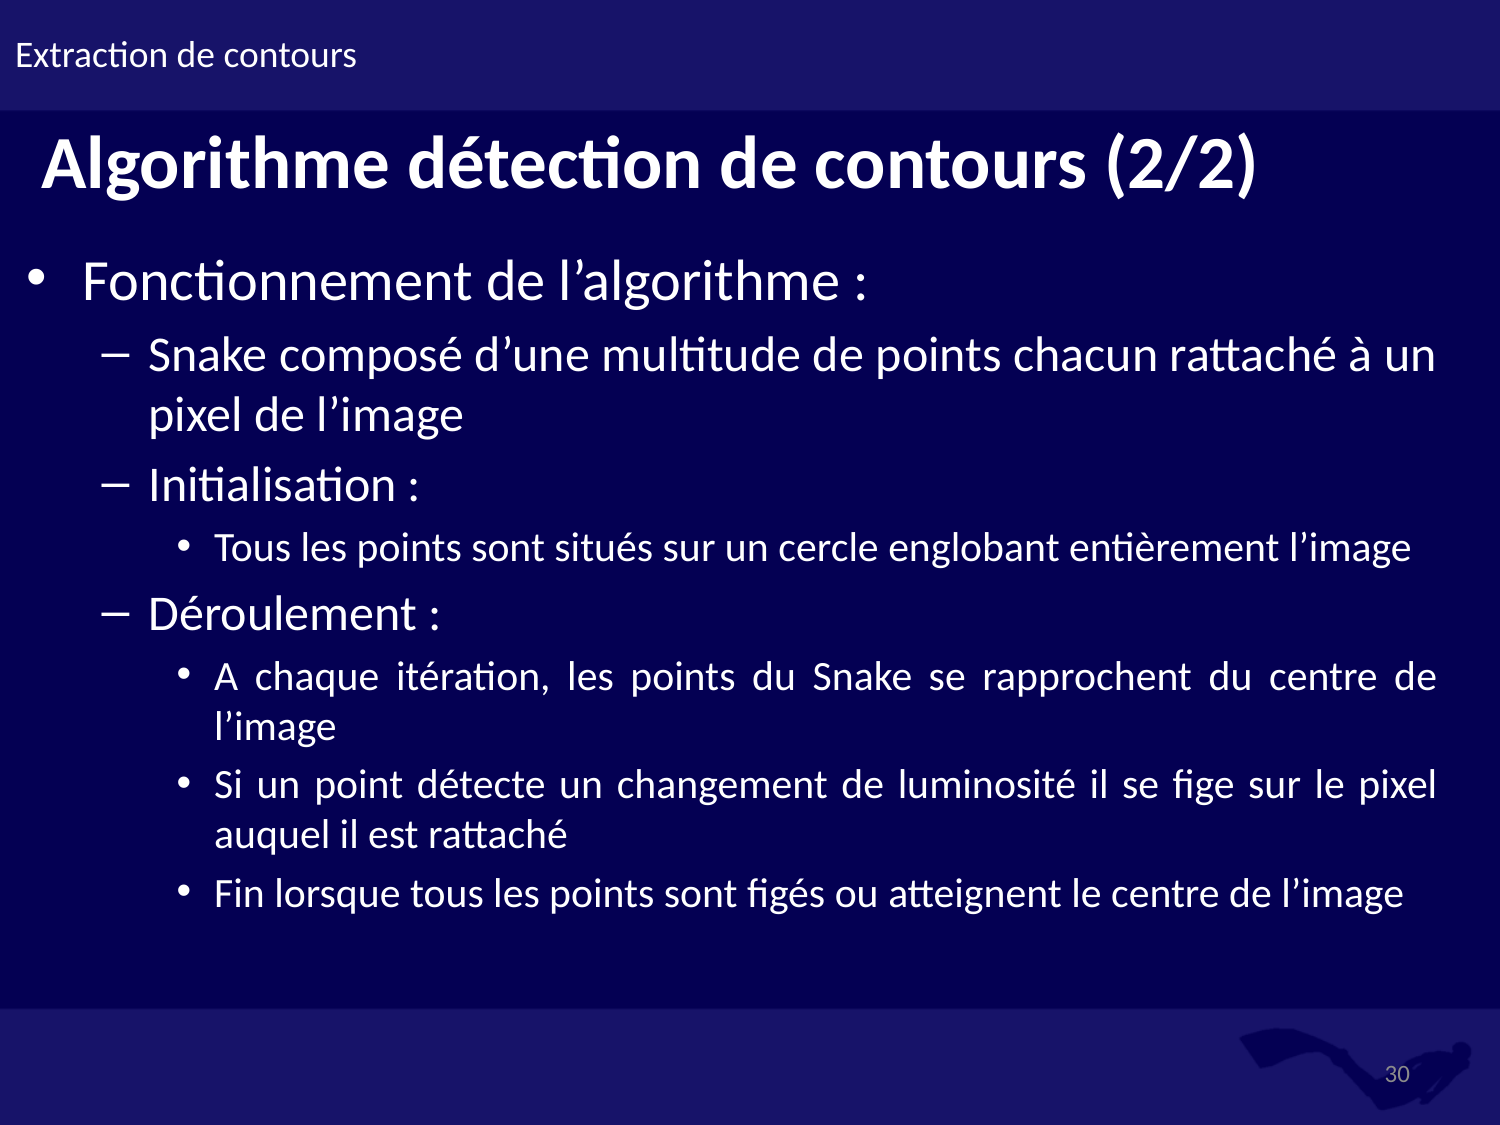

# Extraction de contours
Algorithme détection de contours (2/2)
Fonctionnement de l’algorithme :
Snake composé d’une multitude de points chacun rattaché à un pixel de l’image
Initialisation :
Tous les points sont situés sur un cercle englobant entièrement l’image
Déroulement :
A chaque itération, les points du Snake se rapprochent du centre de l’image
Si un point détecte un changement de luminosité il se fige sur le pixel auquel il est rattaché
Fin lorsque tous les points sont figés ou atteignent le centre de l’image
30